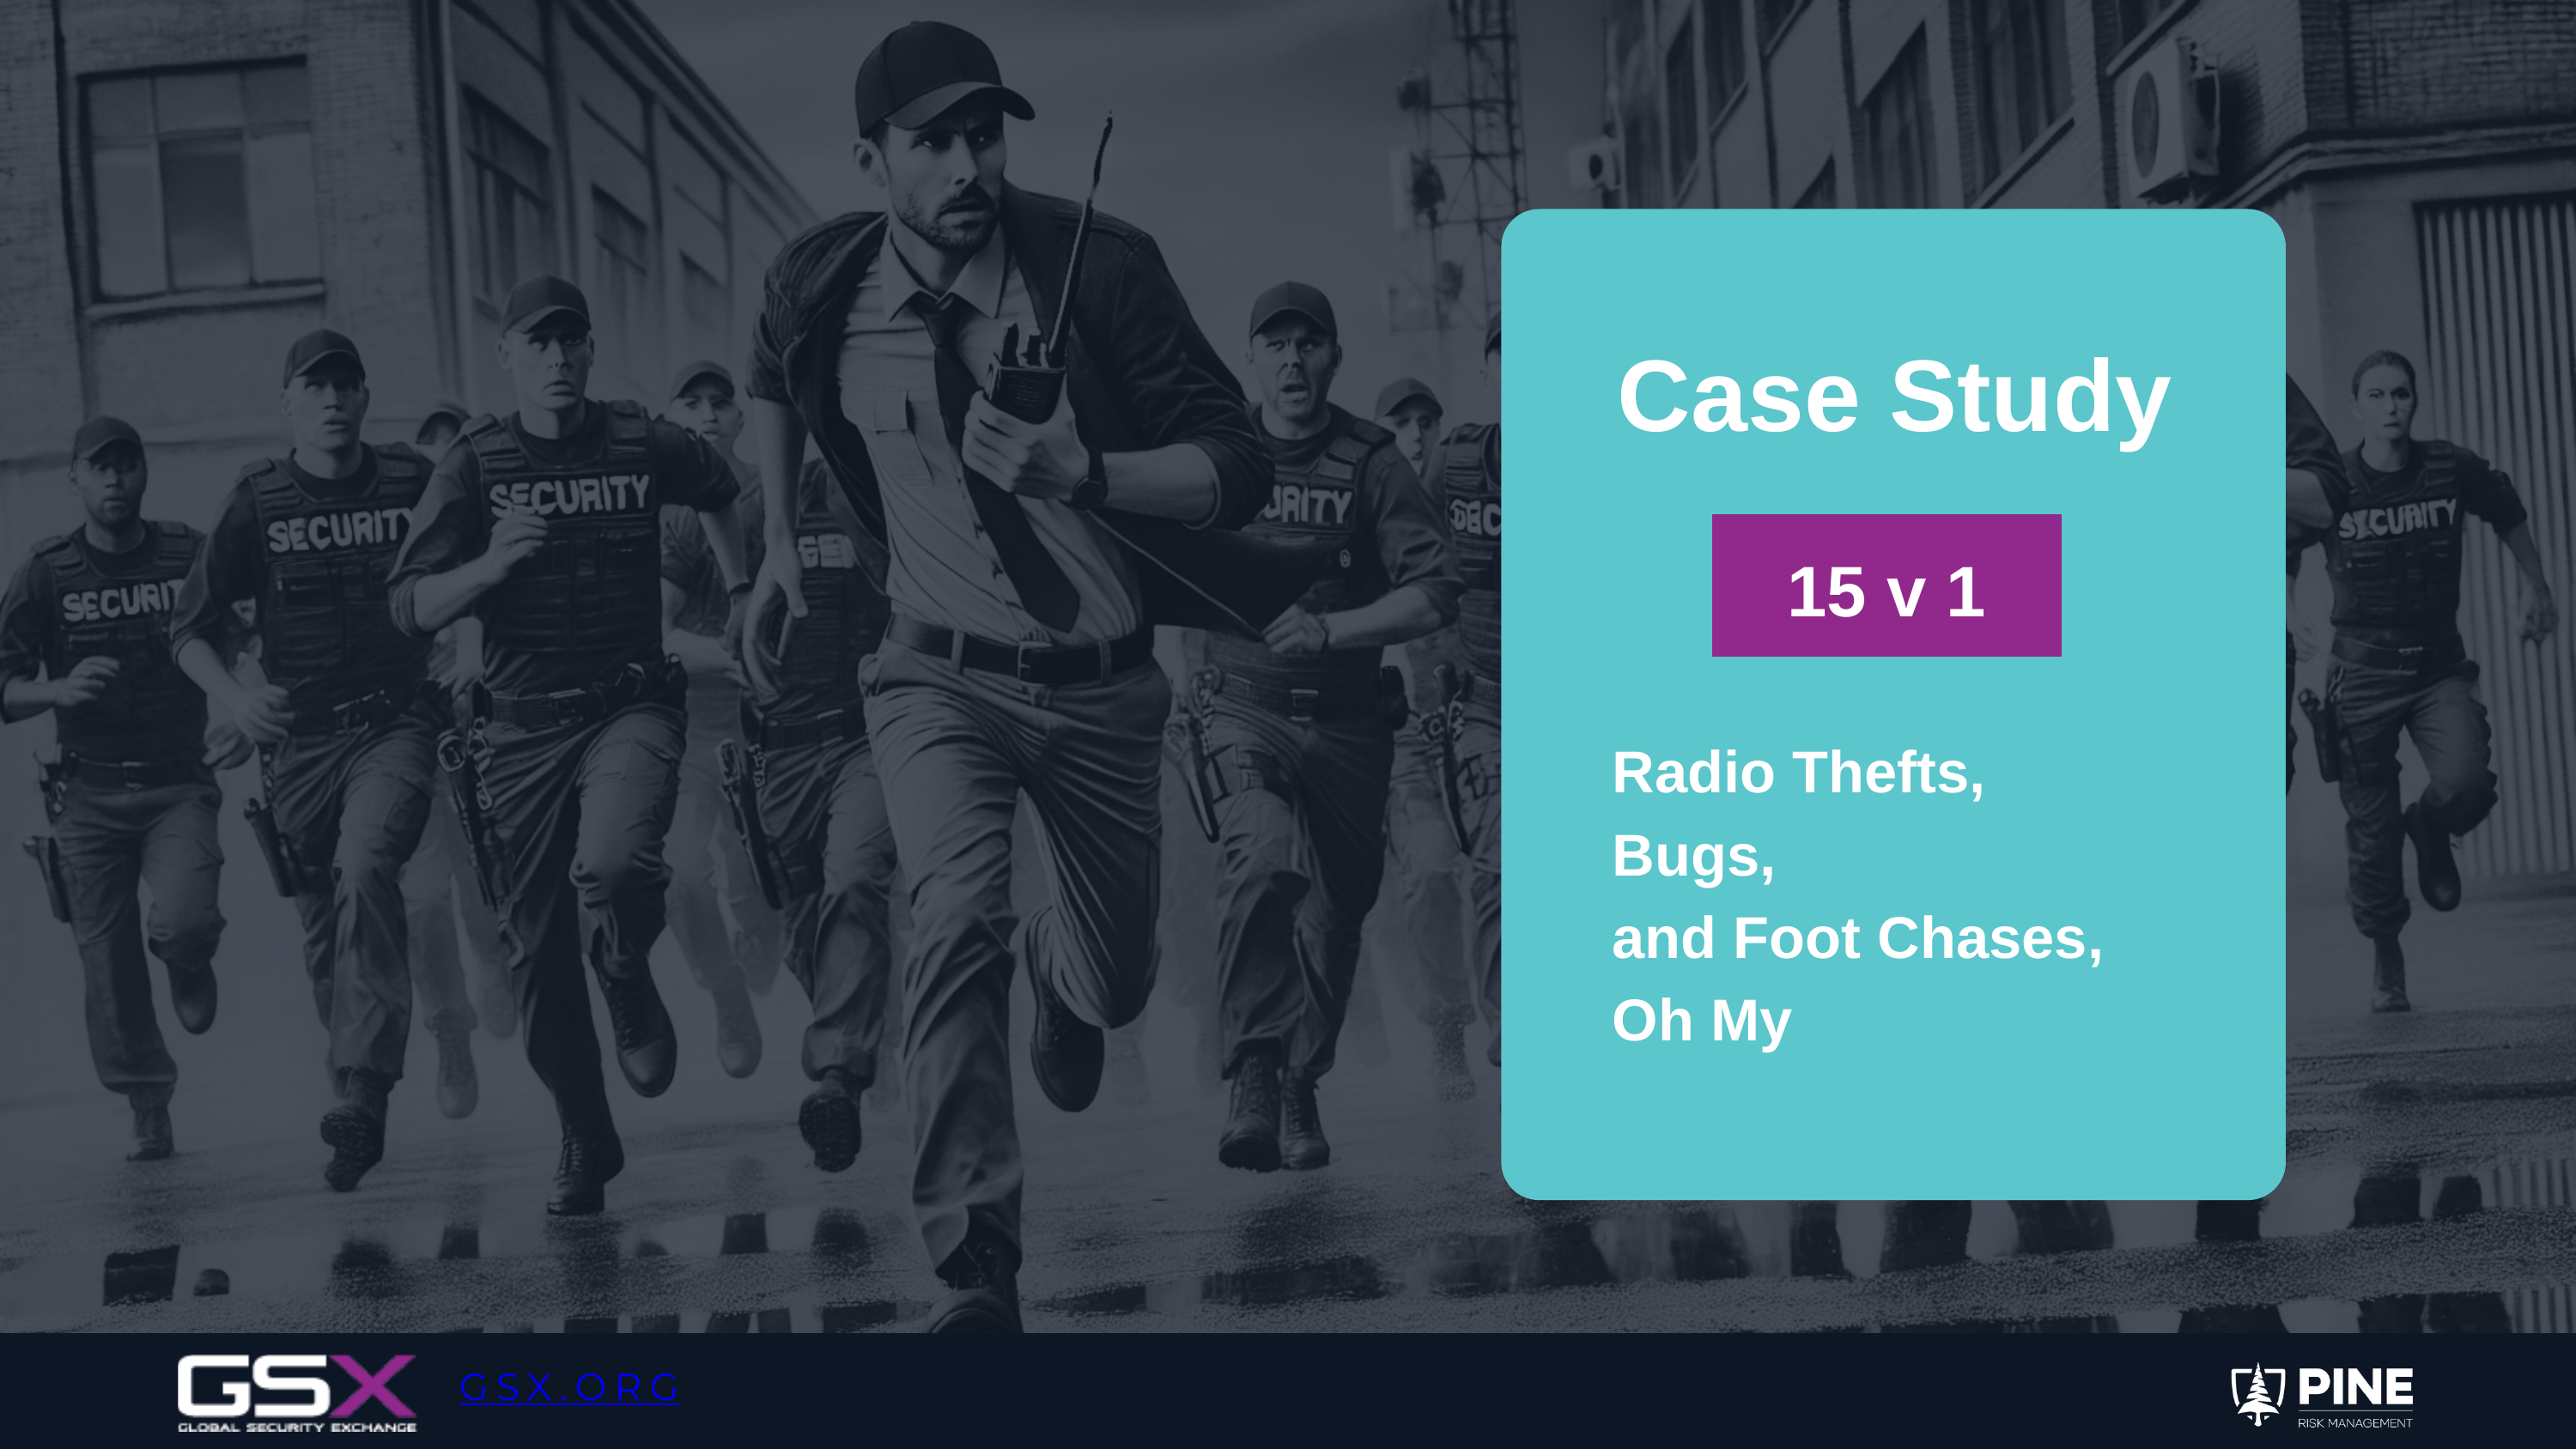

Case Study

15 v 1
Radio Thefts,
Bugs,
and Foot Chases,
Oh My

GSX.ORG